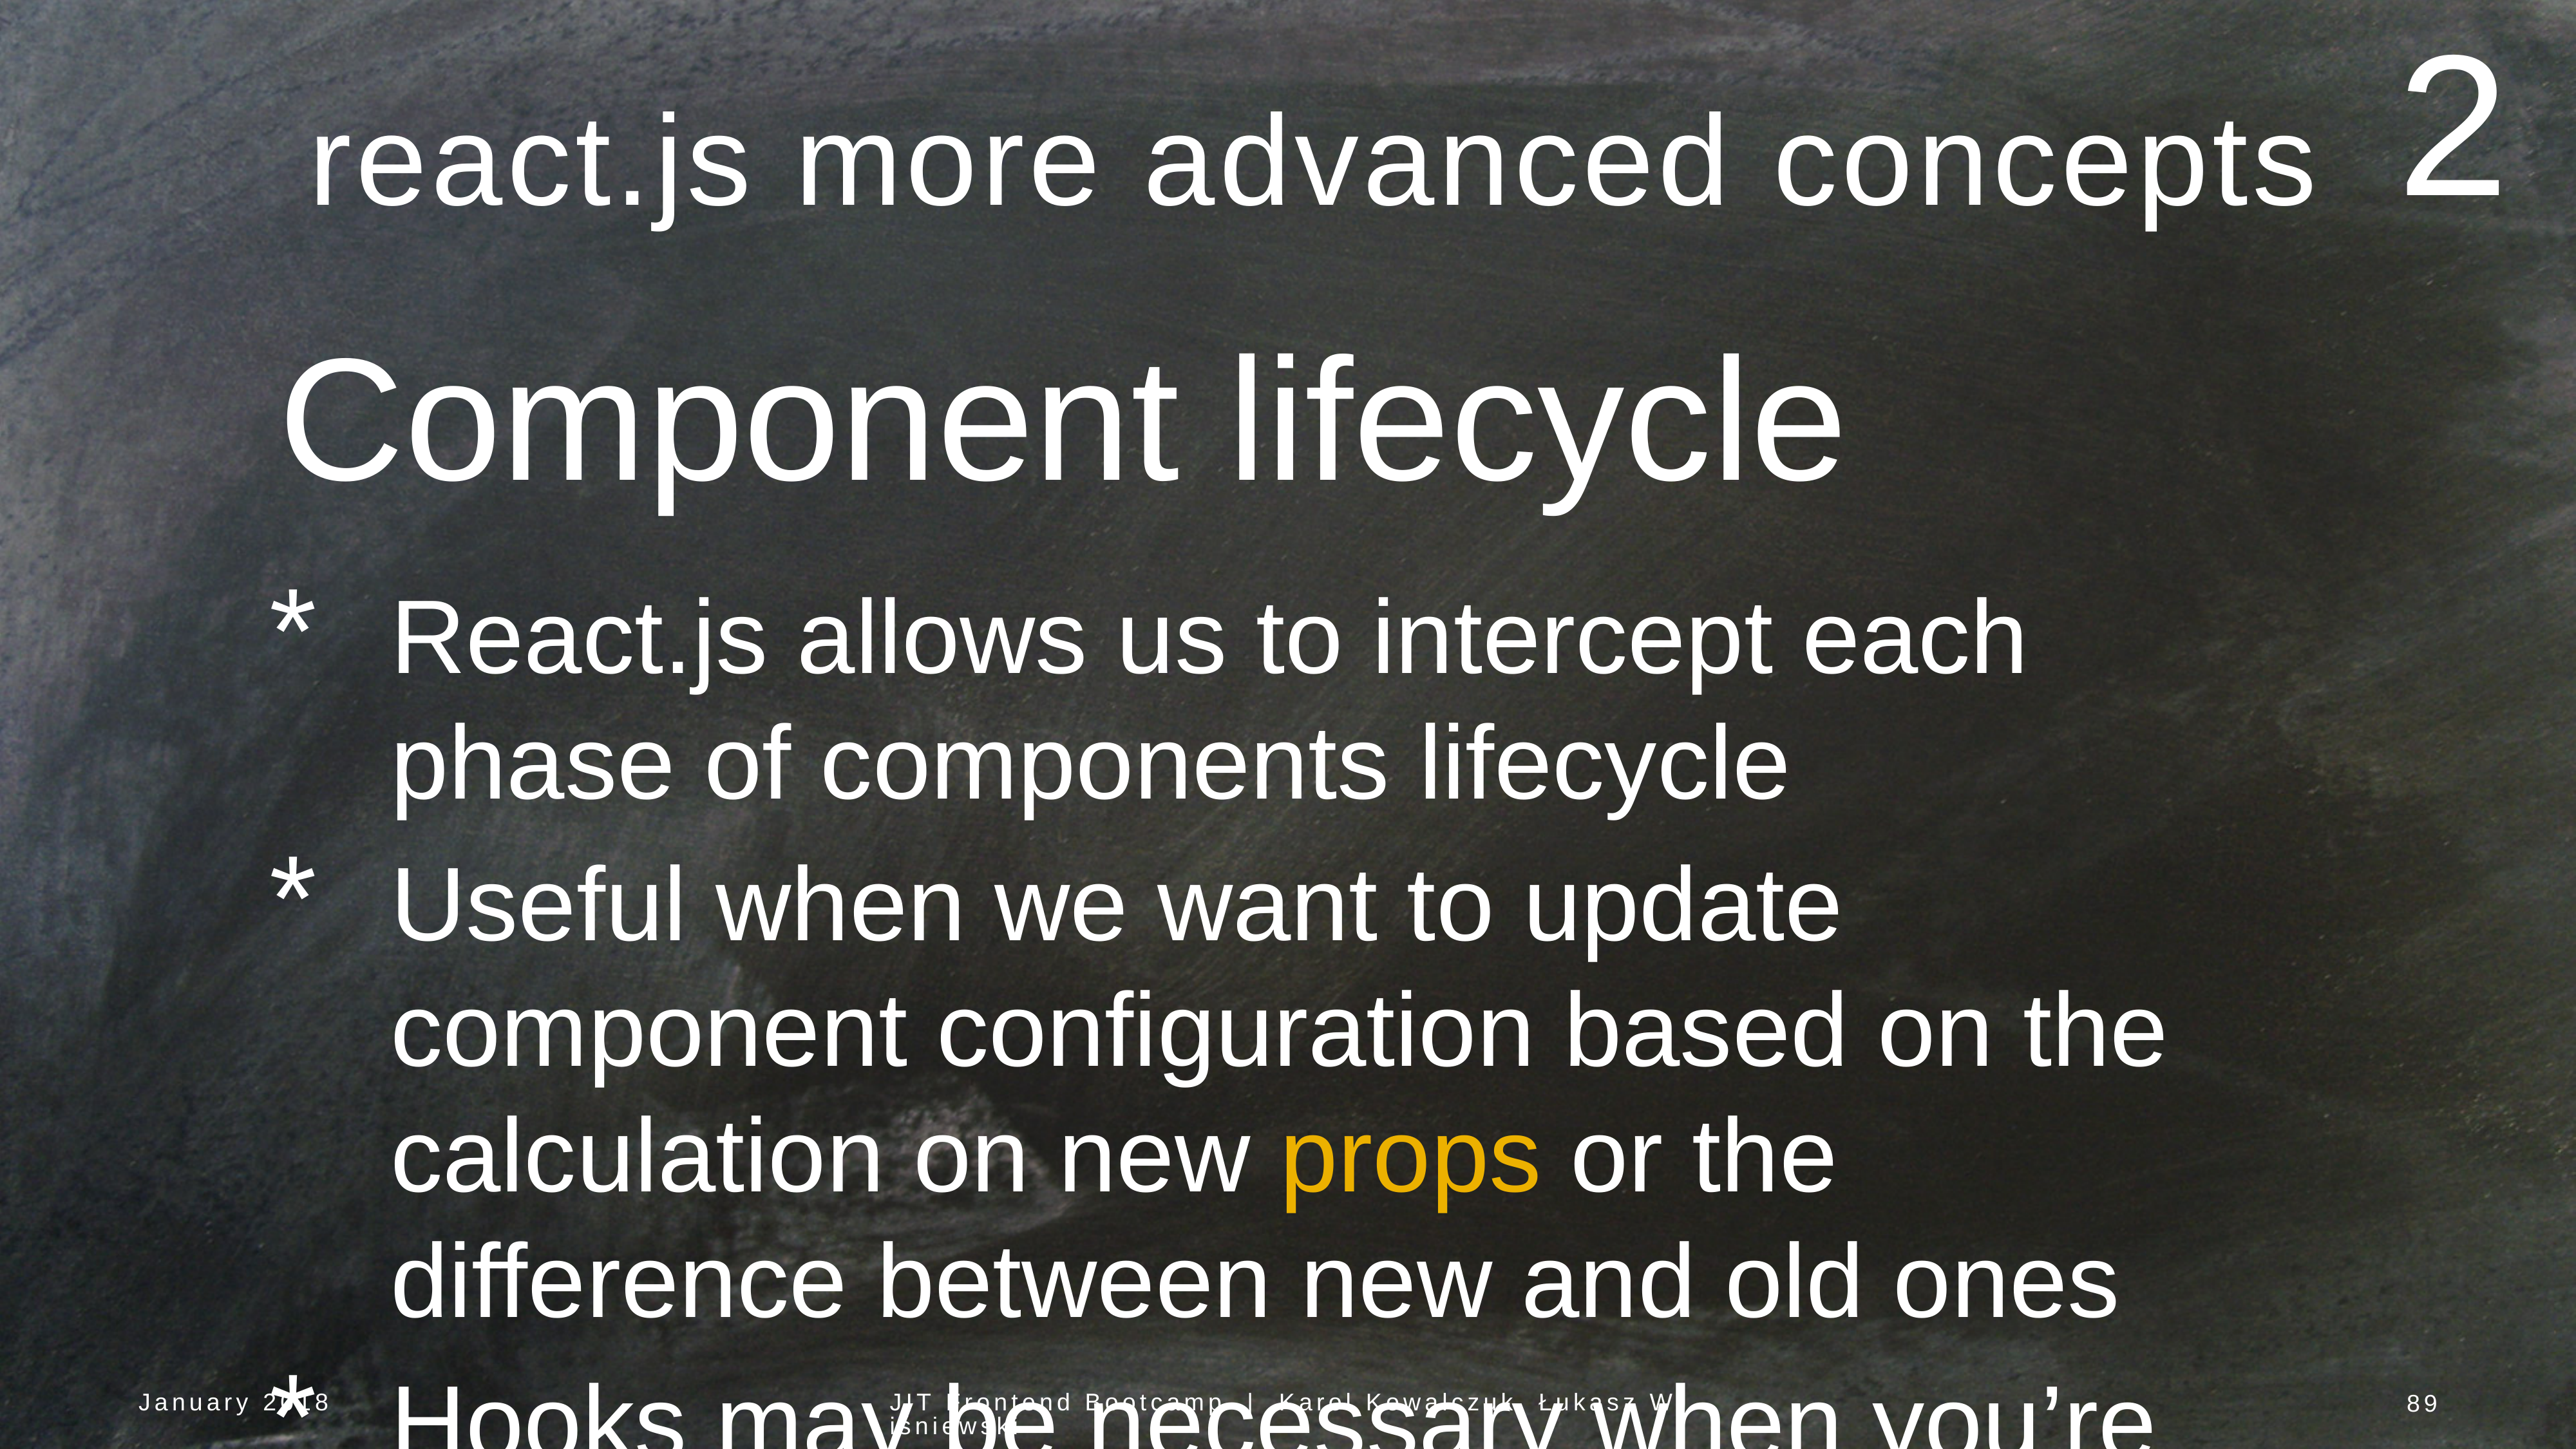

2
# react.js more advanced concepts
Component lifecycle
React.js allows us to intercept each phase of components lifecycle
Useful when we want to update component configuration based on the calculation on new props or the difference between new and old ones
Hooks may be necessary when you’re dealing with 3rd party libraries
January 2018
JIT Frontend Bootcamp  |  Karol Kowalczuk, Łukasz Wiśniewski
89